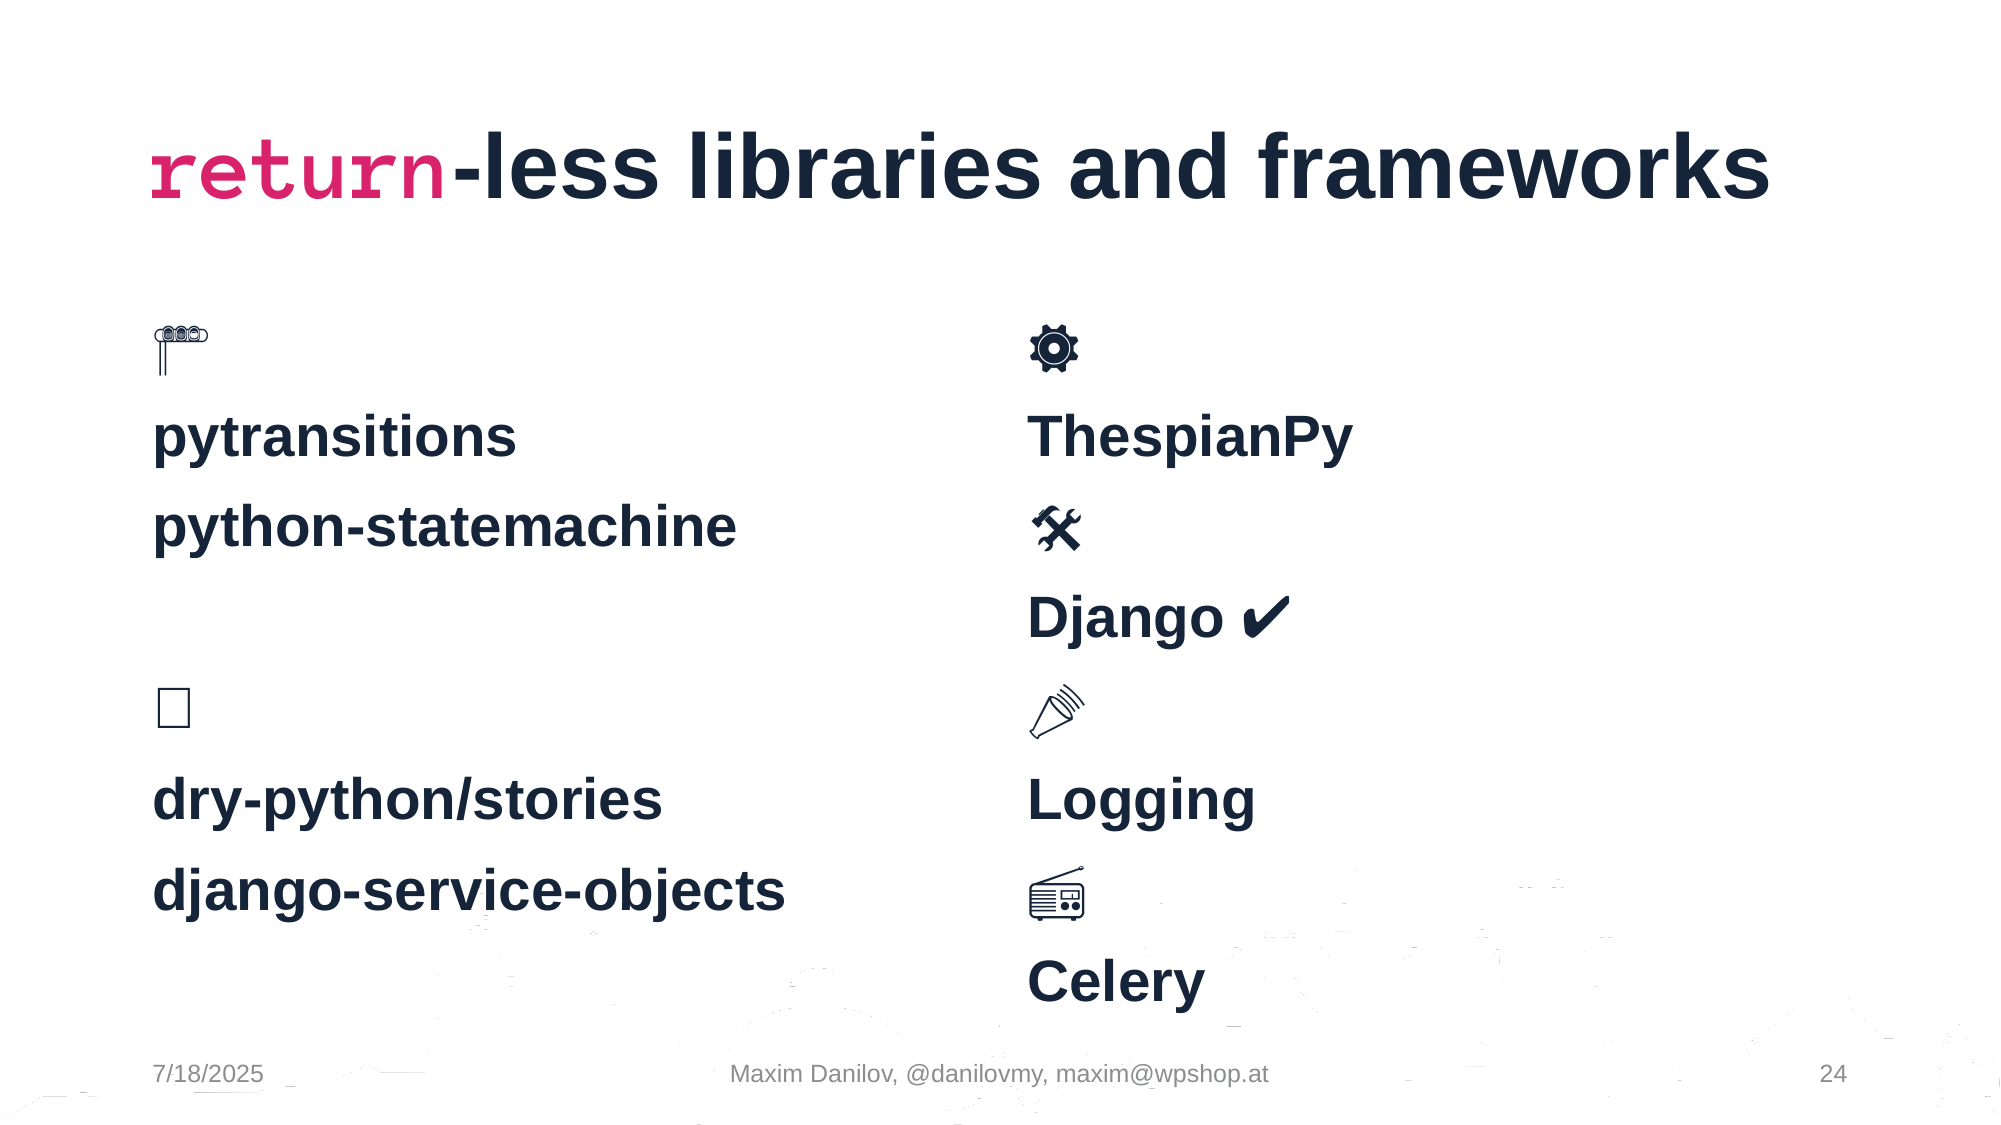

# return-less libraries and frameworks
🚥
pytransitions
python-statemachine

🧩
dry-python/stories
django-service-objects
⚙
ThespianPy
🛠
Django ✔️
📣
Logging
📻
Celery
7/18/2025
Maxim Danilov, @danilovmy, maxim@wpshop.at
24